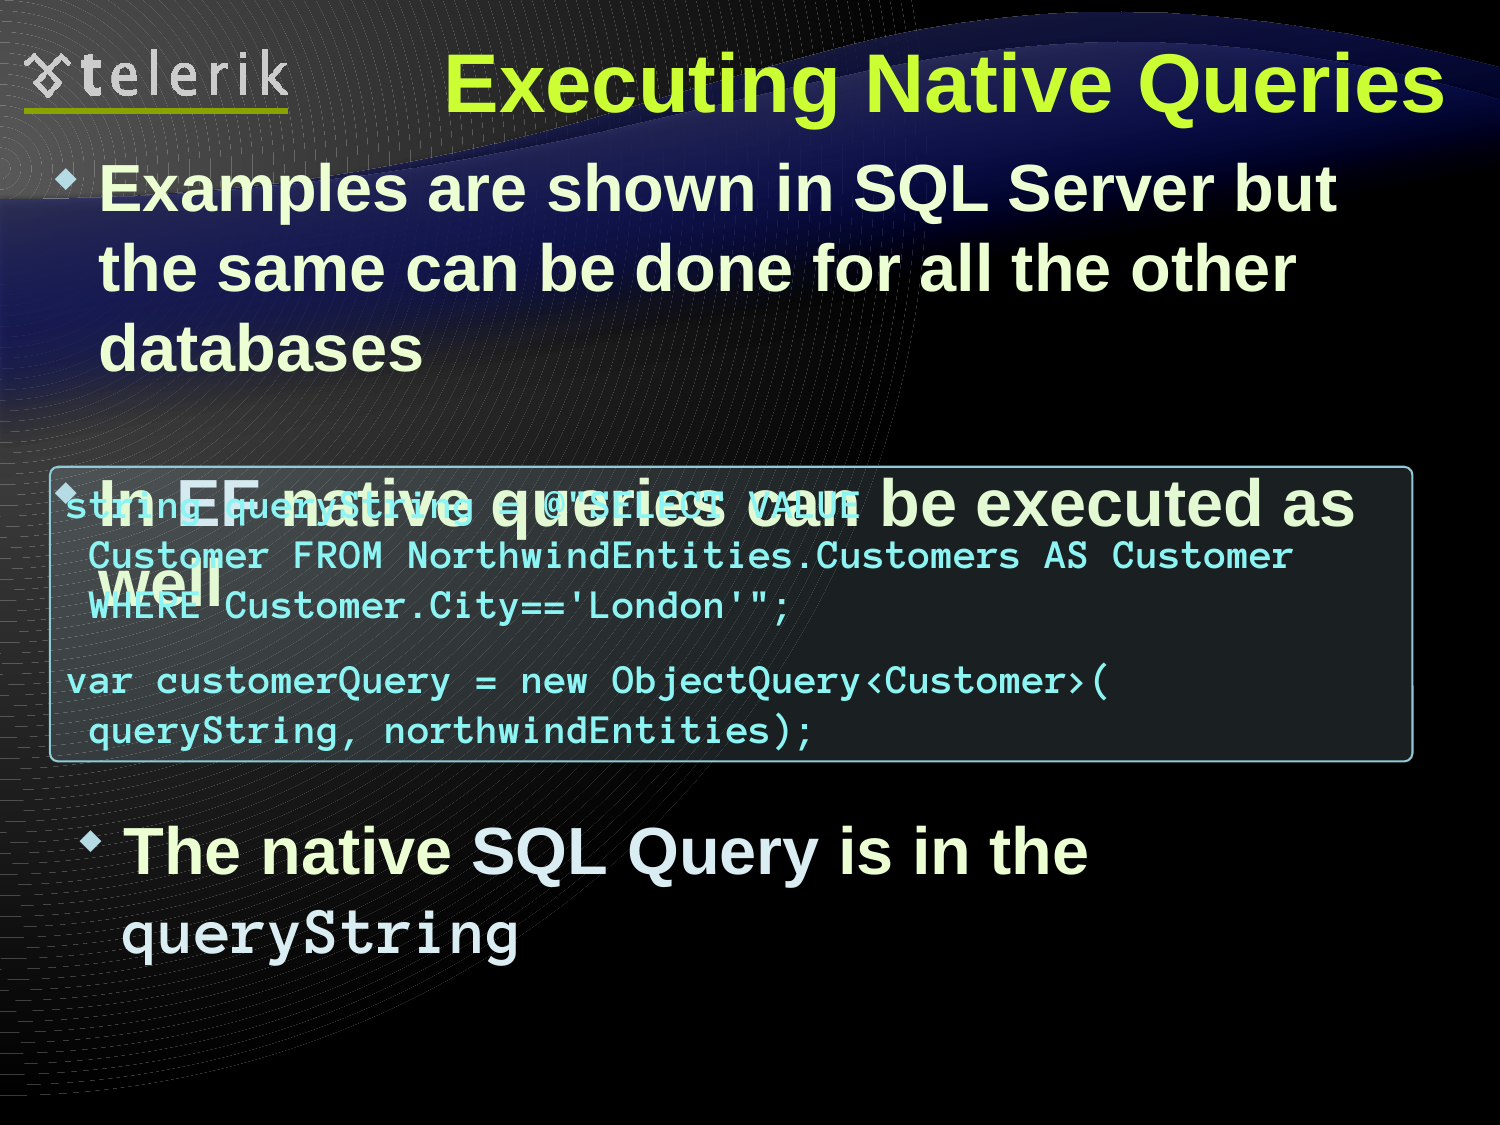

# Executing Native Queries
Examples are shown in SQL Server but the same can be done for all the other databases
In EF native queries can be executed as well
string queryString = @"SELECT VALUE
 Customer FROM NorthwindEntities.Customers AS Customer
 WHERE Customer.City=='London'";
var customerQuery = new ObjectQuery<Customer>(
 queryString, northwindEntities);
The native SQL Query is in the queryString